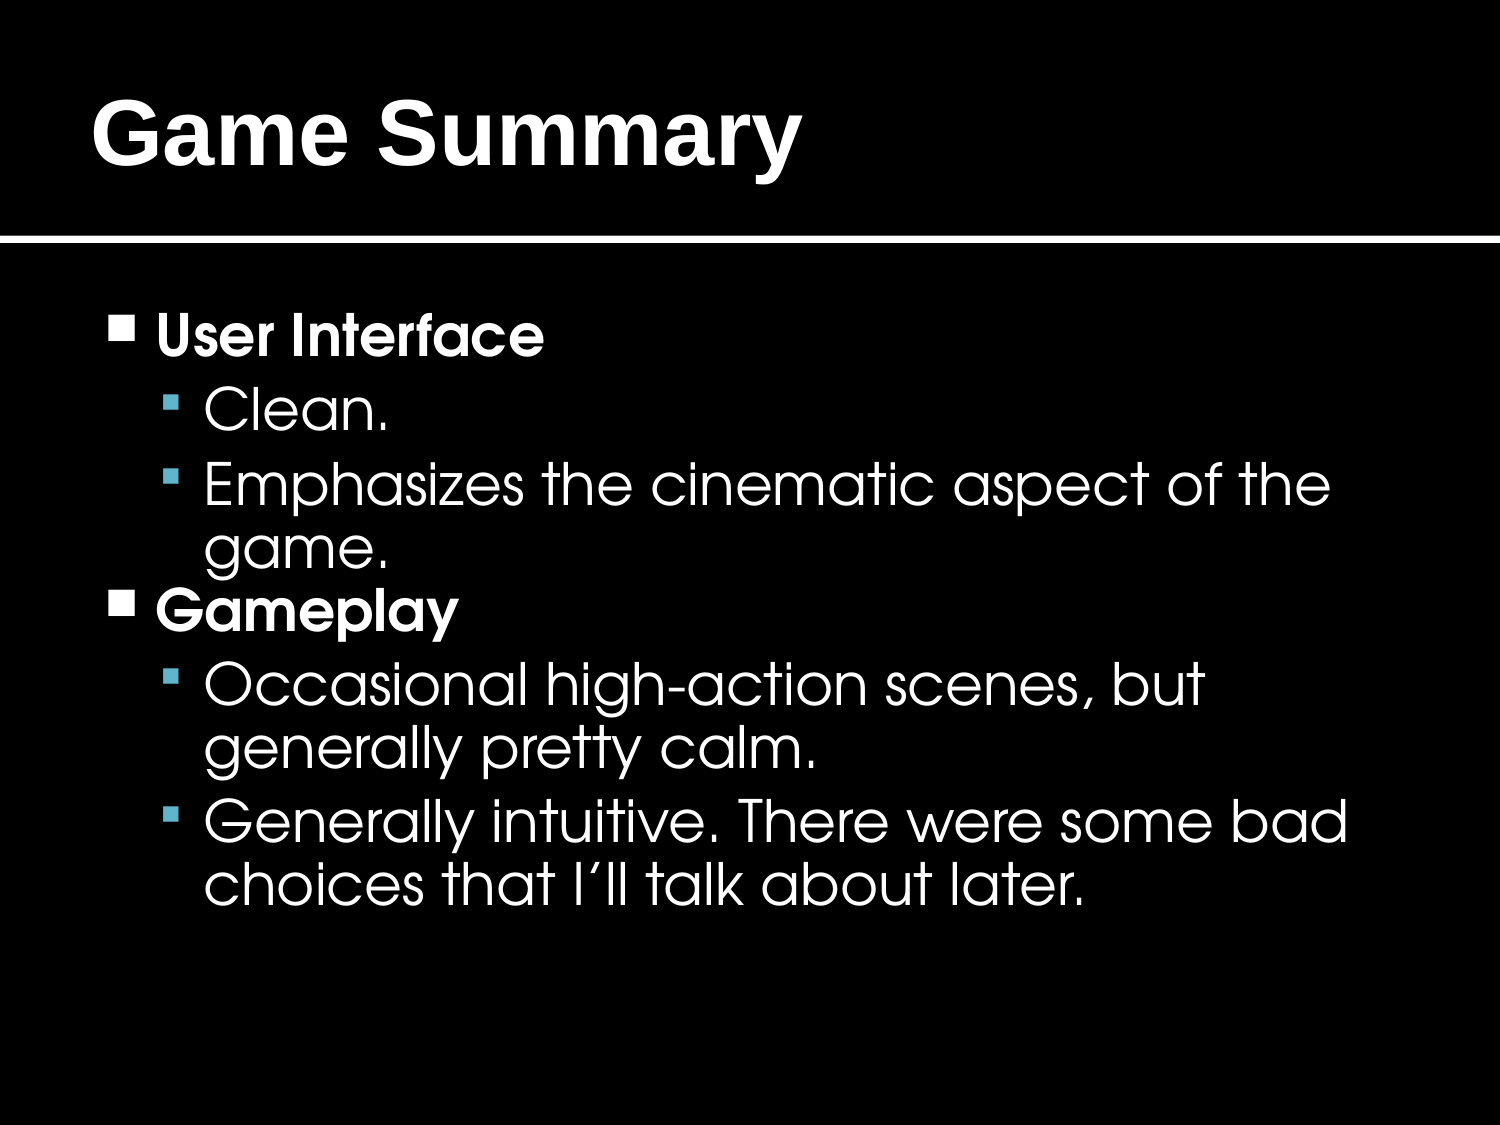

# Game Summary
User Interface
Clean.
Emphasizes the cinematic aspect of the game.
Gameplay
Occasional high-action scenes, but generally pretty calm.
Generally intuitive. There were some bad choices that I’ll talk about later.